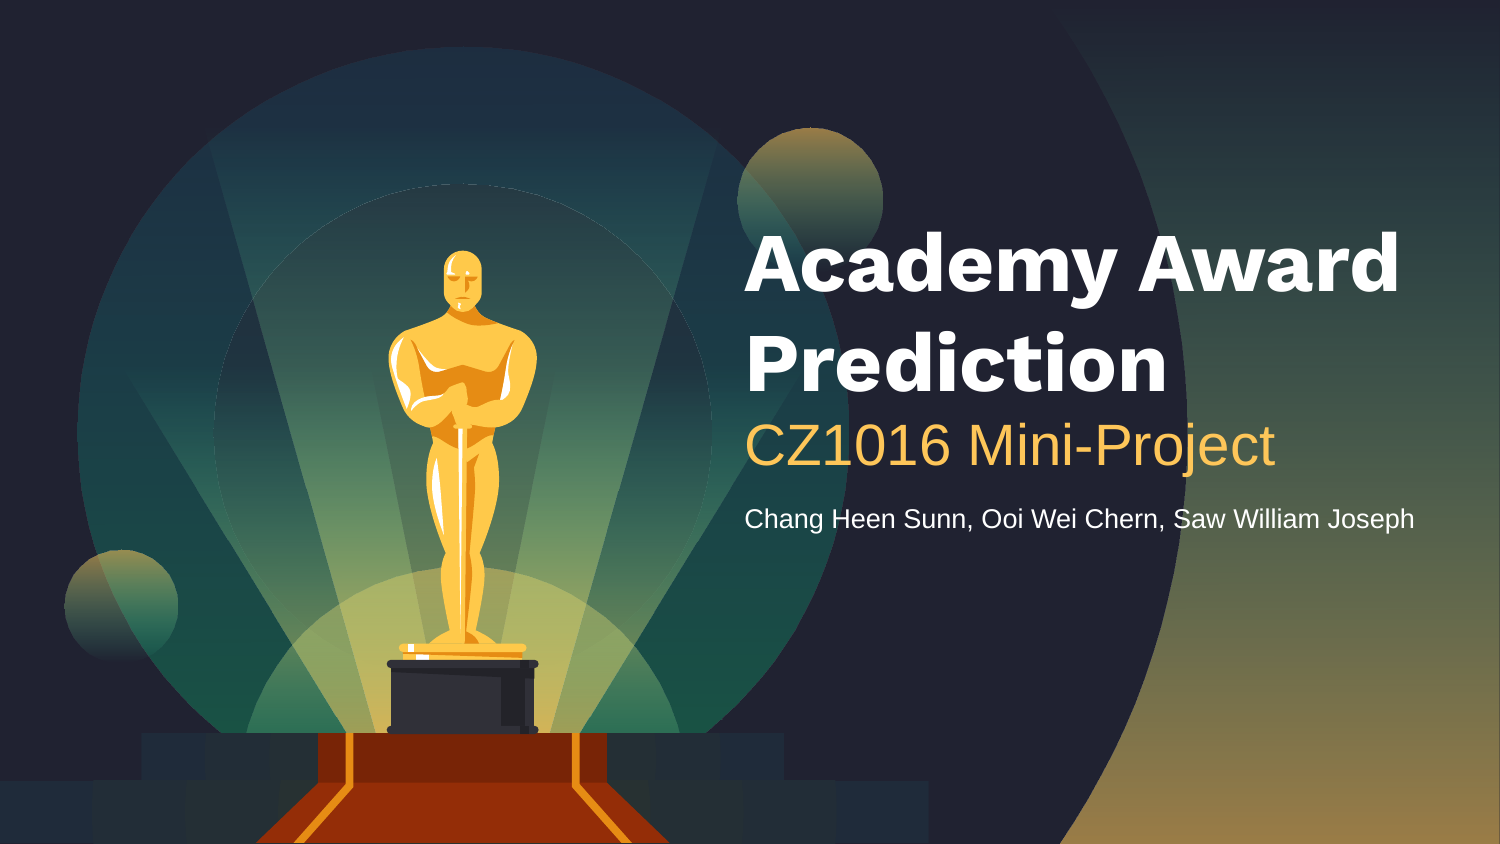

# Academy Award Prediction

CZ1016 Mini-Project
Chang Heen Sunn, Ooi Wei Chern, Saw William Joseph